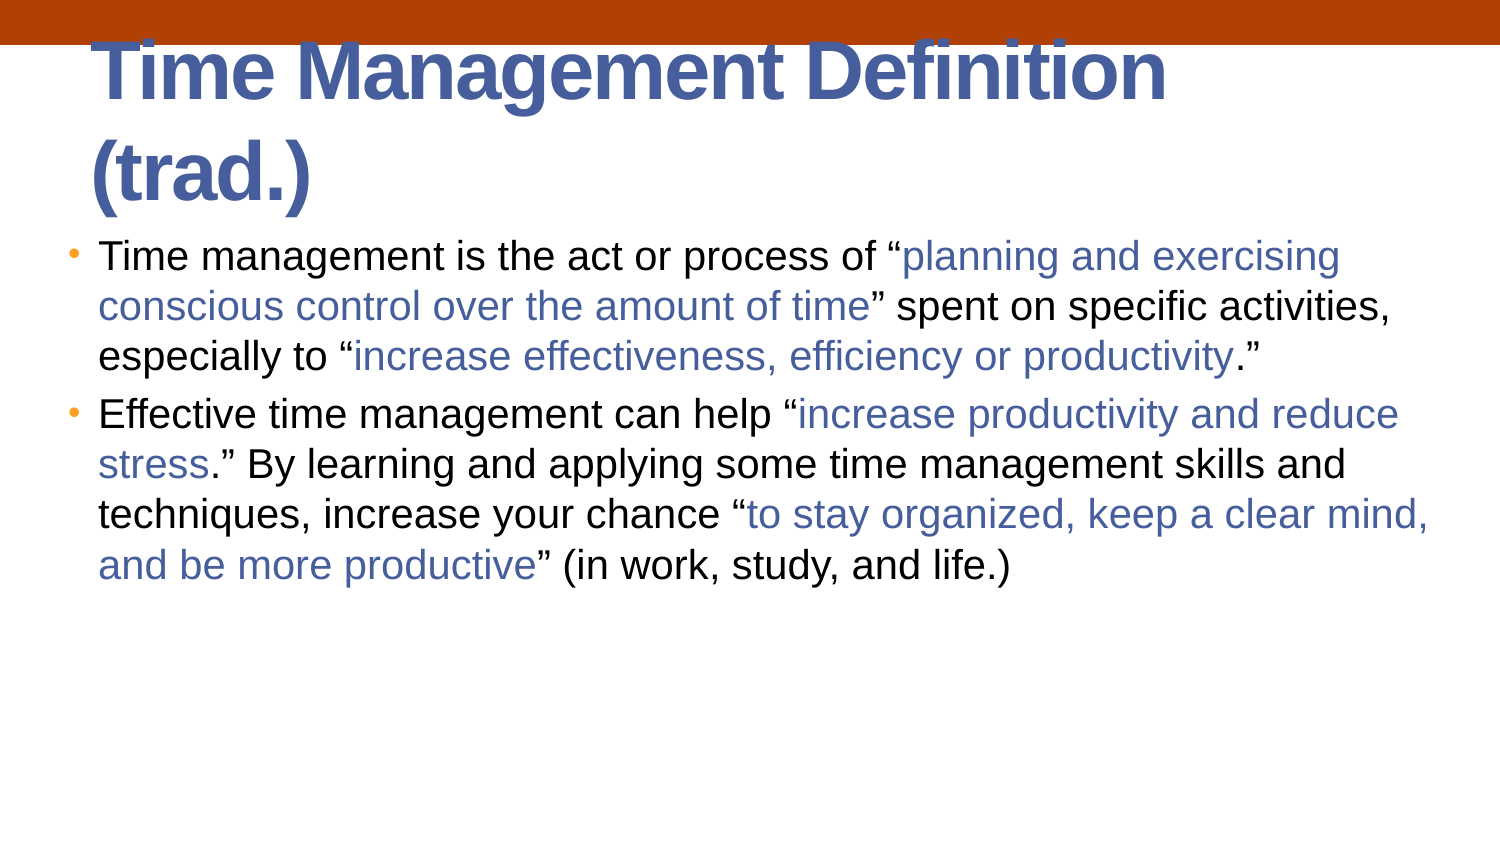

# Time Management Definition (trad.)
Time management is the act or process of “planning and exercising conscious control over the amount of time” spent on specific activities, especially to “increase effectiveness, efficiency or productivity.”
Effective time management can help “increase productivity and reduce stress.” By learning and applying some time management skills and techniques, increase your chance “to stay organized, keep a clear mind, and be more productive” (in work, study, and life.)